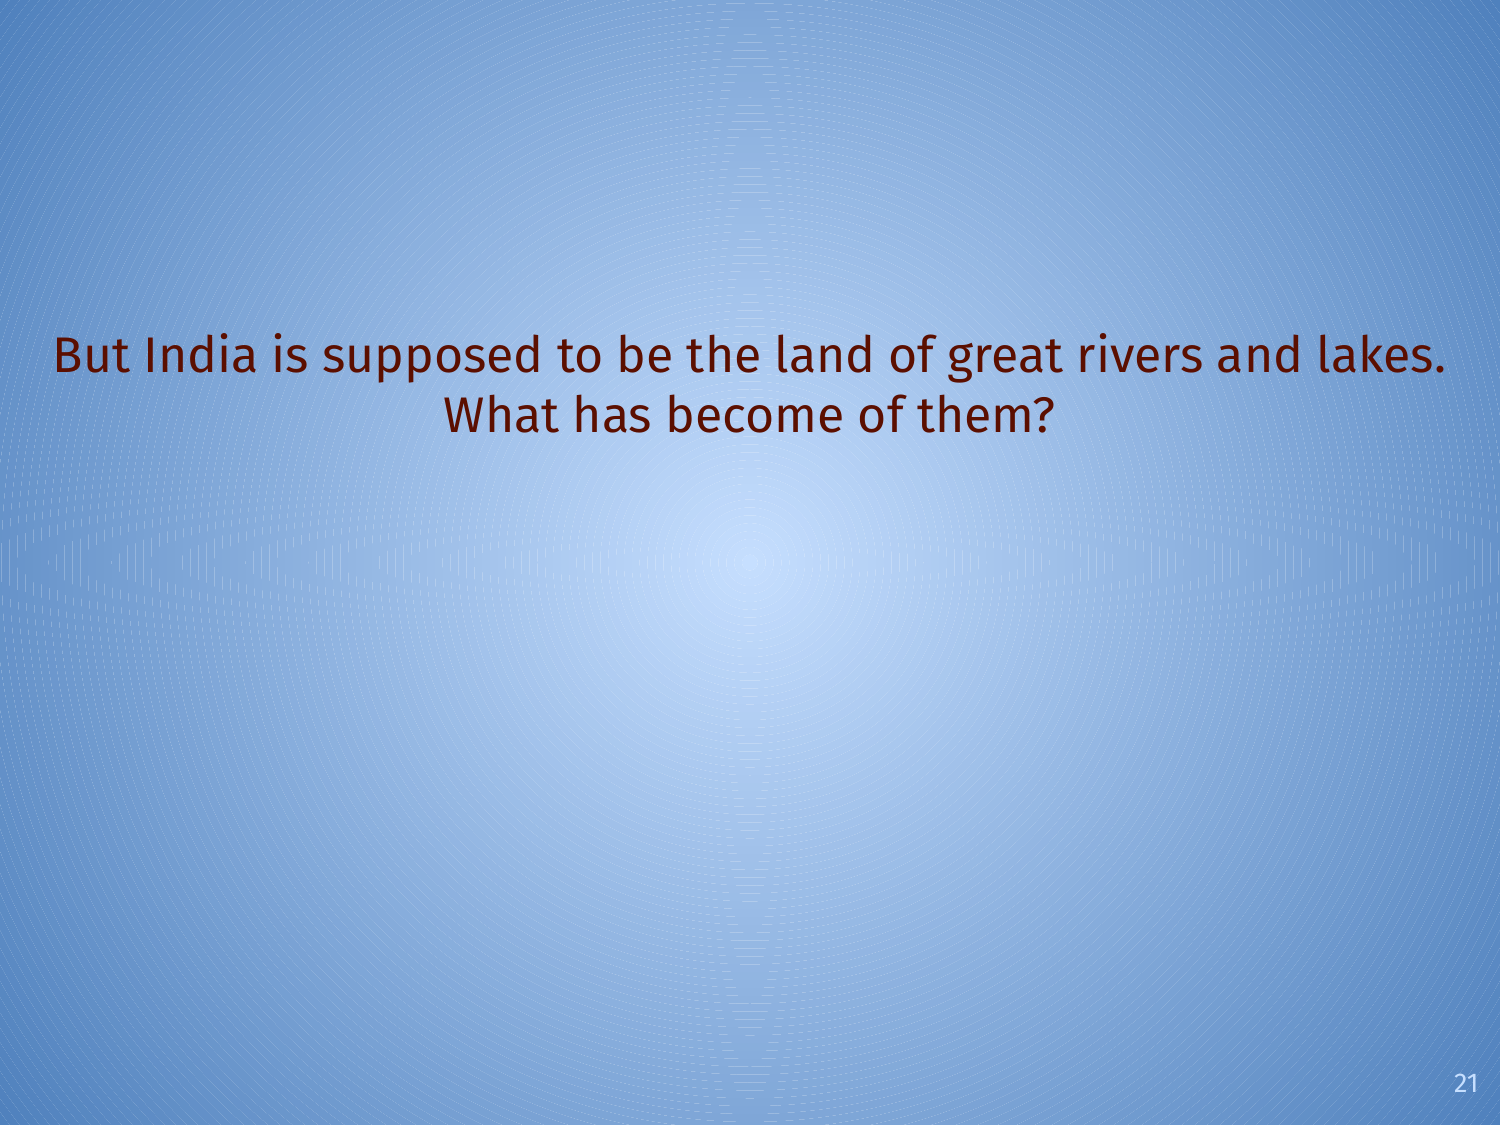

But India is supposed to be the land of great rivers and lakes.
What has become of them?
21